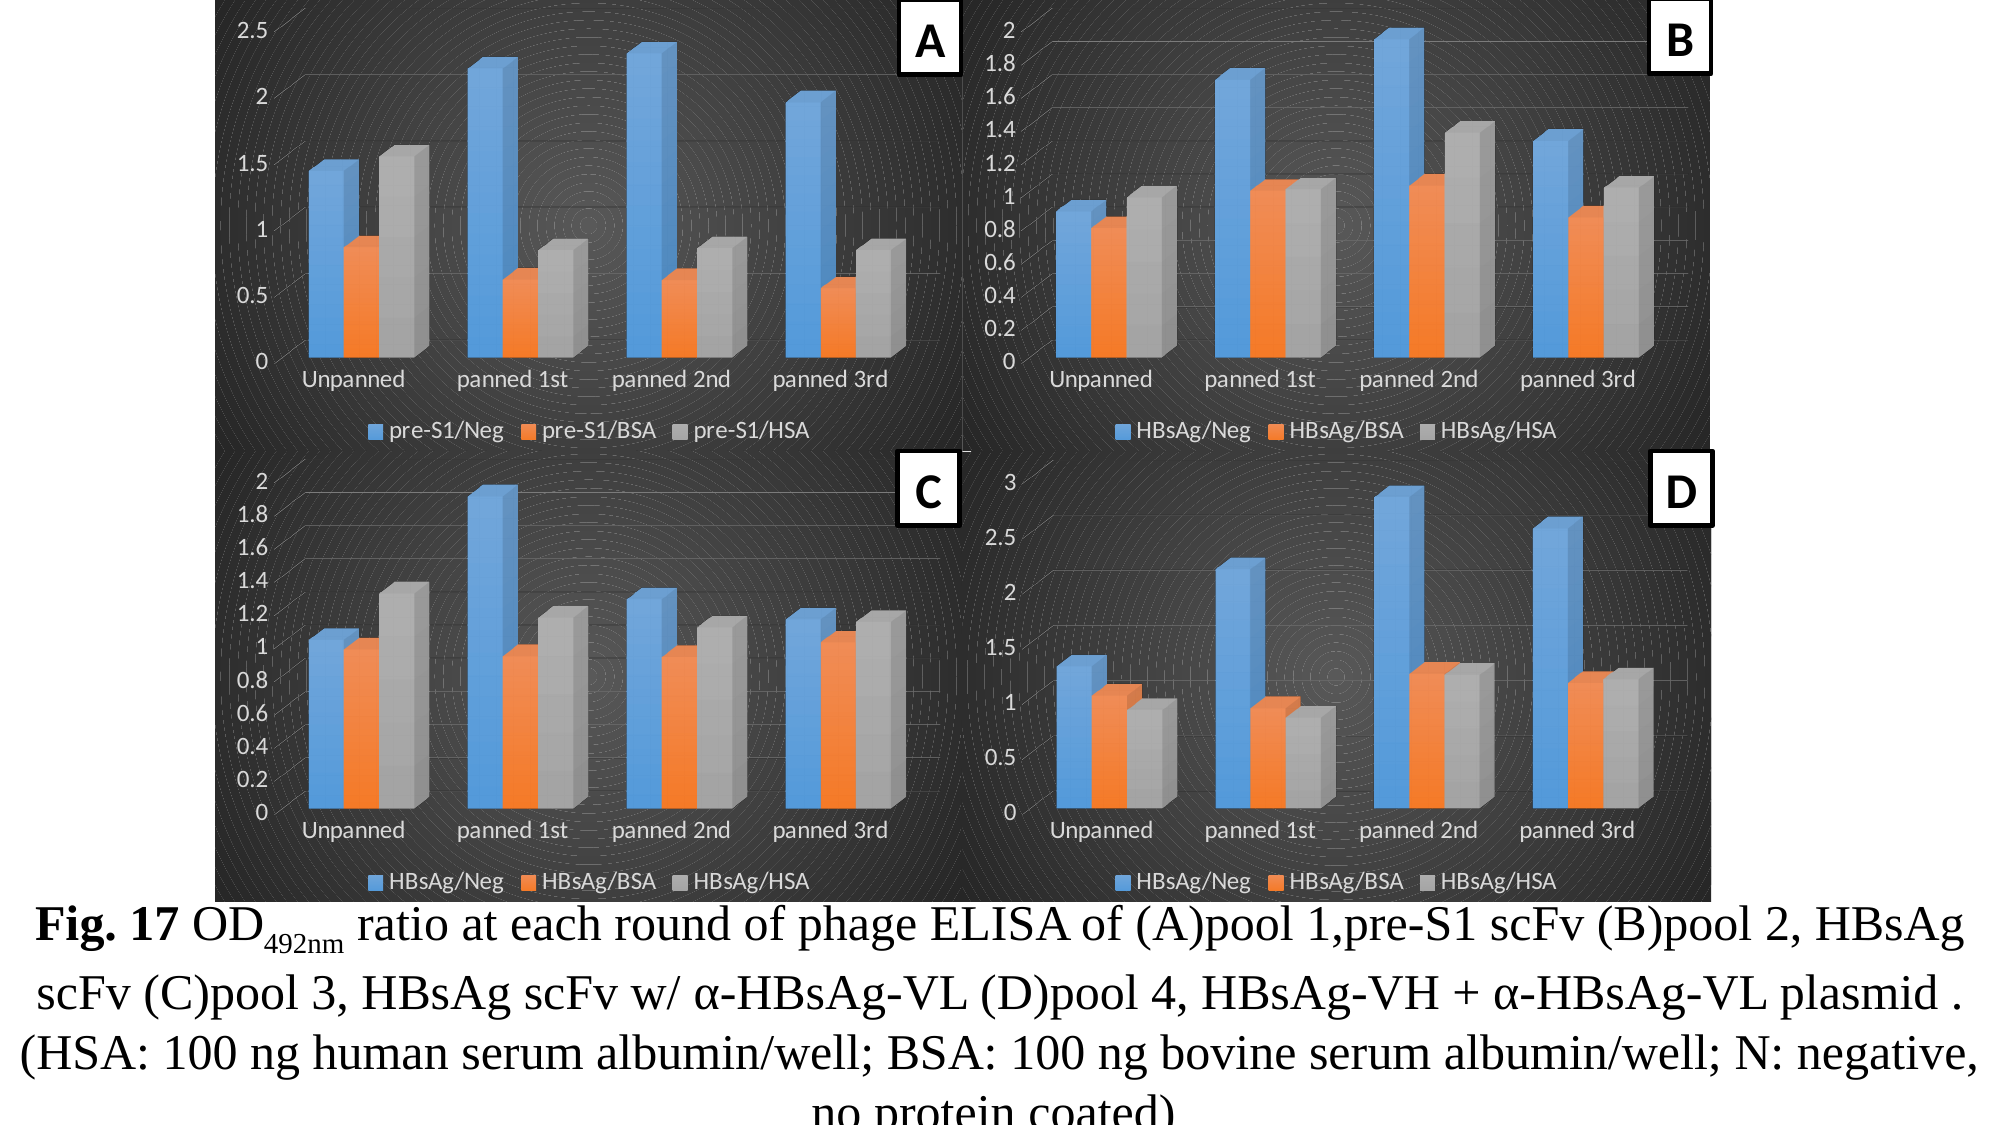

[unsupported chart]

[unsupported chart]

[unsupported chart]

[unsupported chart]

A
B
D
C
Fig. 17 OD492nm ratio at each round of phage ELISA of (A)pool 1,pre-S1 scFv (B)pool 2, HBsAg scFv (C)pool 3, HBsAg scFv w/ α-HBsAg-VL (D)pool 4, HBsAg-VH + α-HBsAg-VL plasmid . (HSA: 100 ng human serum albumin/well; BSA: 100 ng bovine serum albumin/well; N: negative, no protein coated)